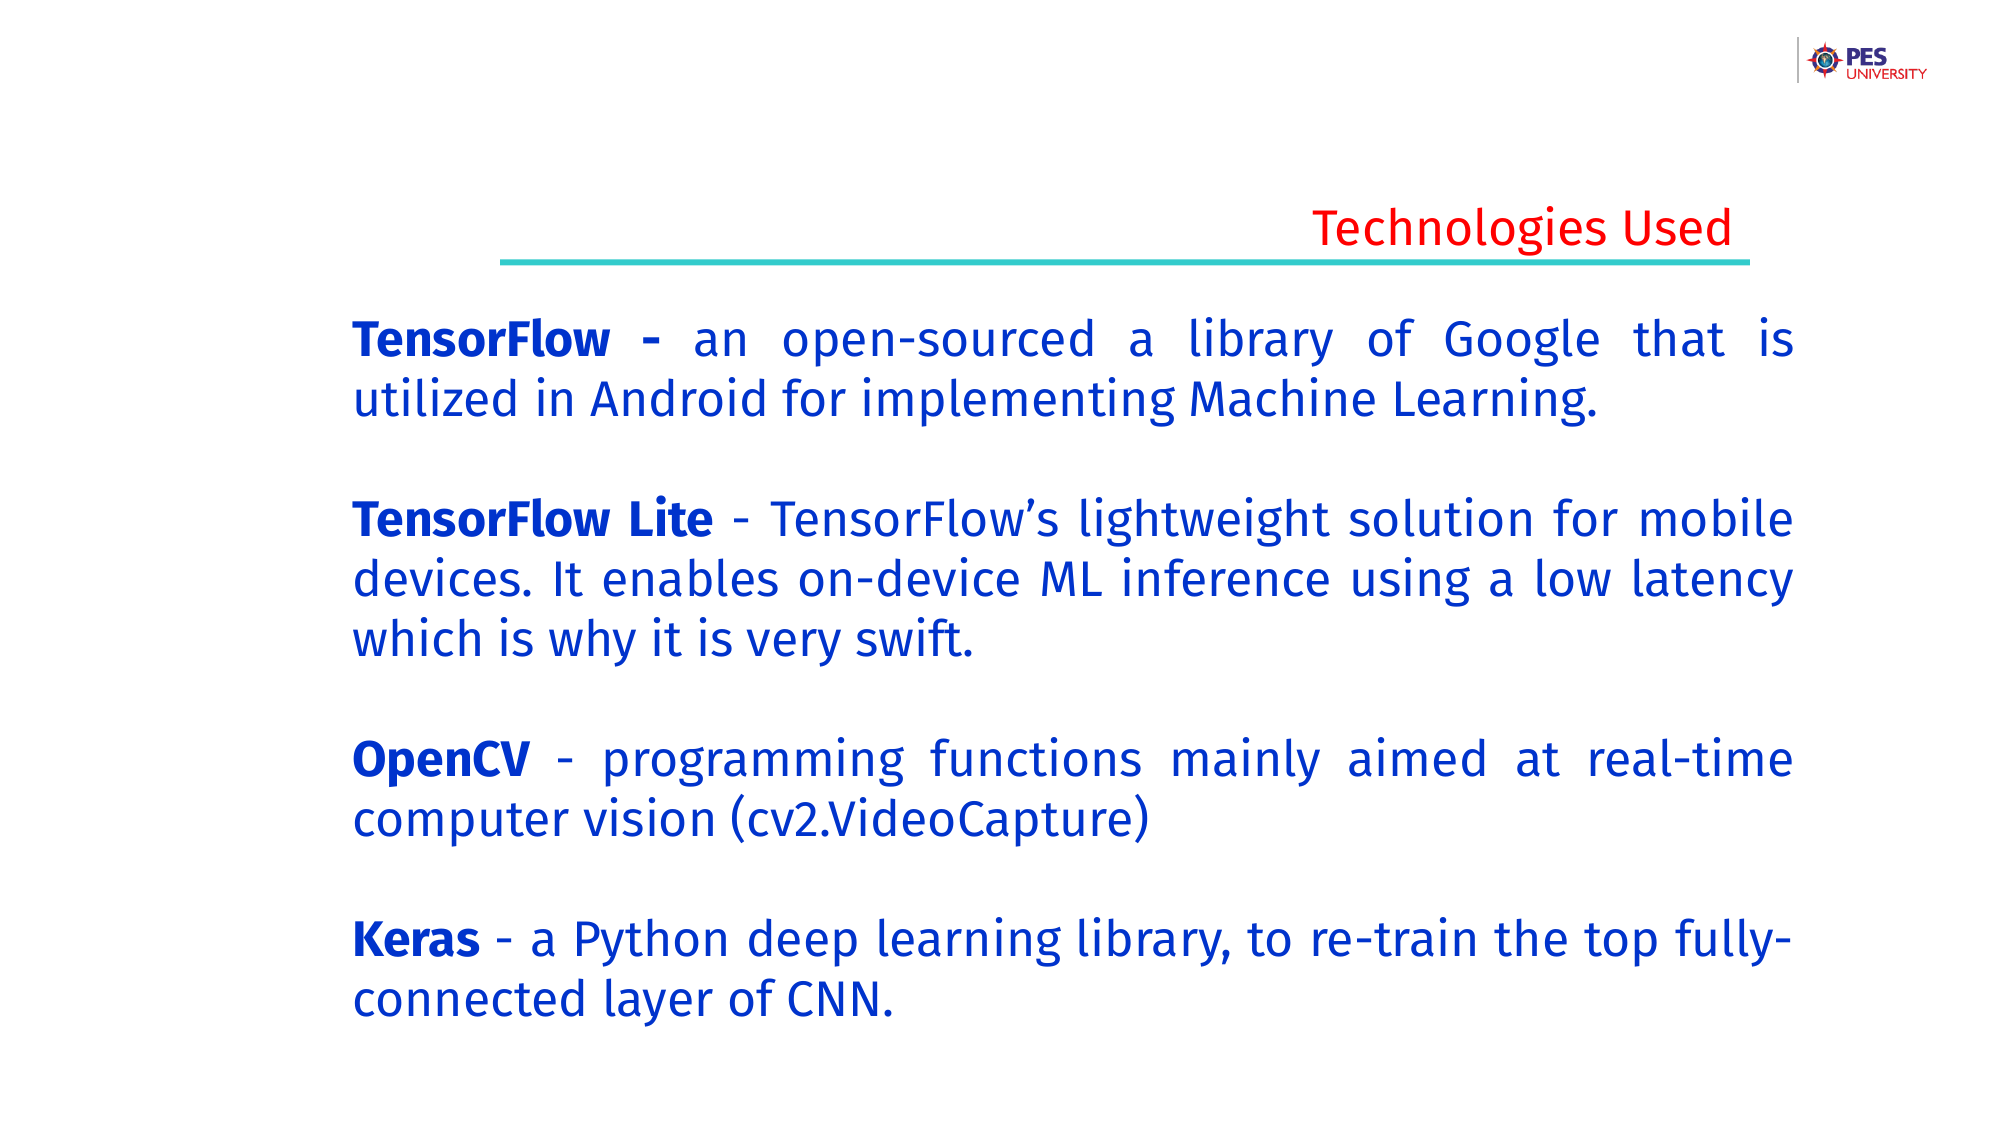

Technologies Used

TensorFlow - an open-sourced a library of Google that is utilized in Android for implementing Machine Learning.

TensorFlow Lite - TensorFlow’s lightweight solution for mobile devices. It enables on-device ML inference using a low latency which is why it is very swift.

OpenCV - programming functions mainly aimed at real-time computer vision (cv2.VideoCapture)

Keras - a Python deep learning library, to re-train the top fully-connected layer of CNN.